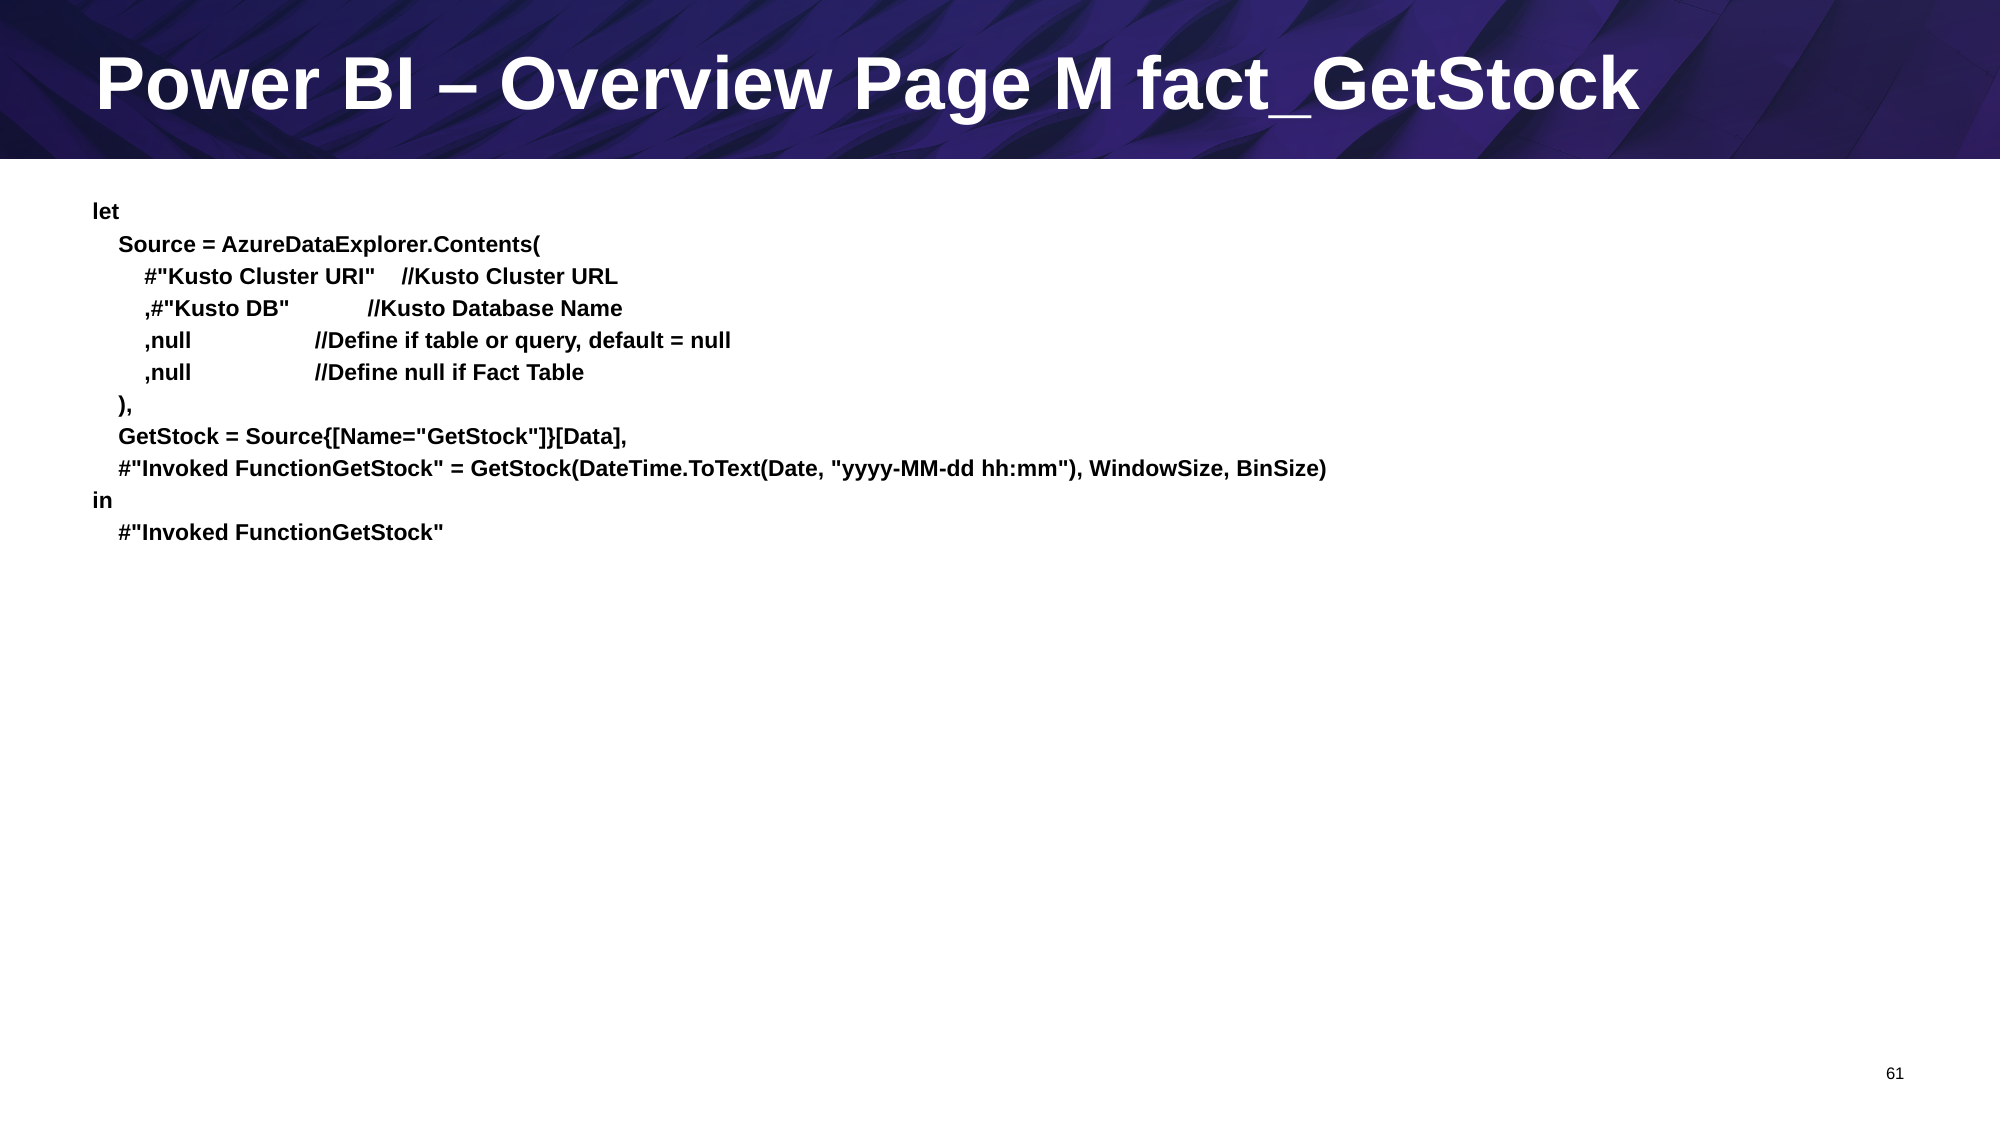

Power BI – Overview Page M fact_GetStock
let
    Source = AzureDataExplorer.Contents(
        #"Kusto Cluster URI"    //Kusto Cluster URL
        ,#"Kusto DB"            //Kusto Database Name
        ,null                   //Define if table or query, default = null
        ,null                   //Define null if Fact Table
    ),
    GetStock = Source{[Name="GetStock"]}[Data],
    #"Invoked FunctionGetStock" = GetStock(DateTime.ToText(Date, "yyyy-MM-dd hh:mm"), WindowSize, BinSize)
in
    #"Invoked FunctionGetStock"

61